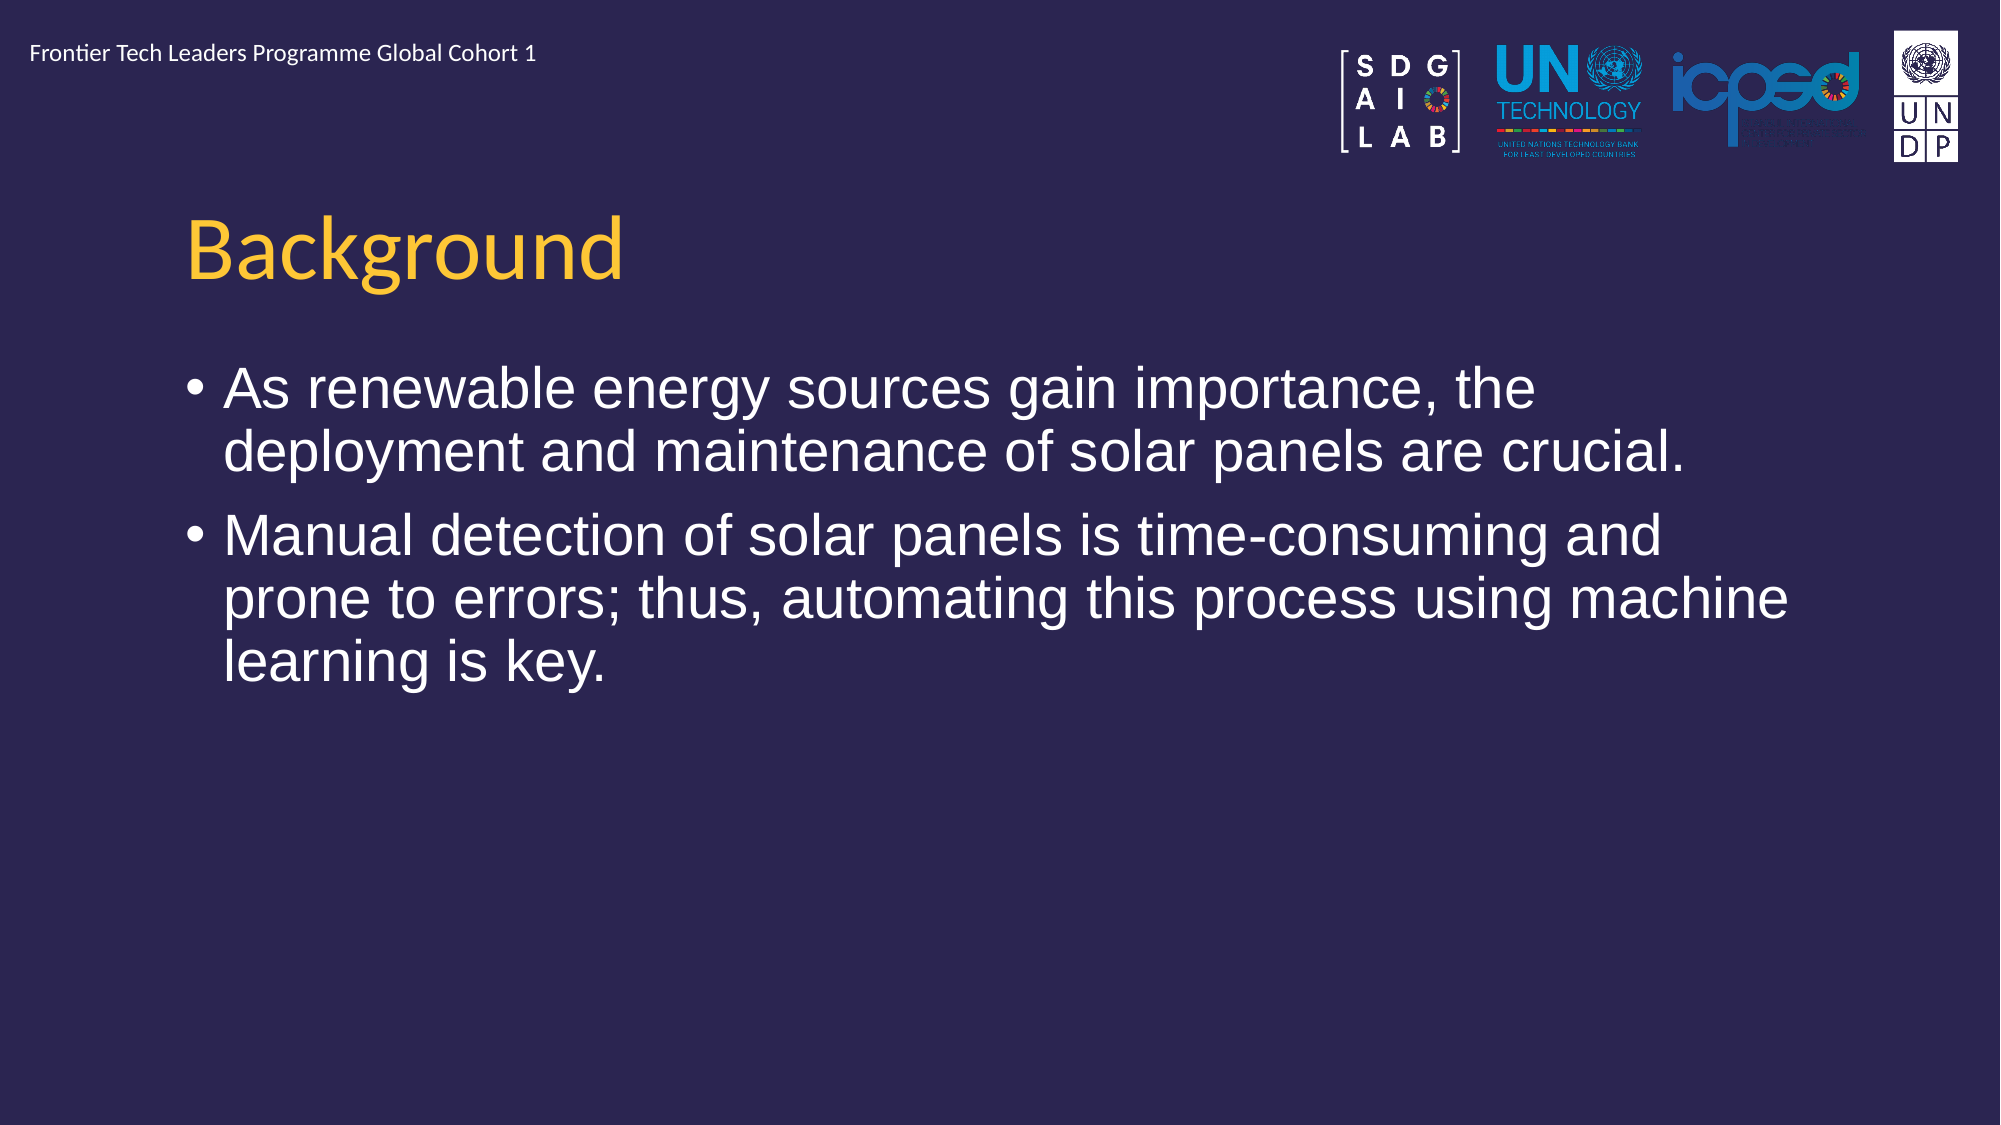

Frontier Tech Leaders Programme Global Cohort 1
# Background

As renewable energy sources gain importance, the deployment and maintenance of solar panels are crucial.
Manual detection of solar panels is time-consuming and prone to errors; thus, automating this process using machine learning is key.